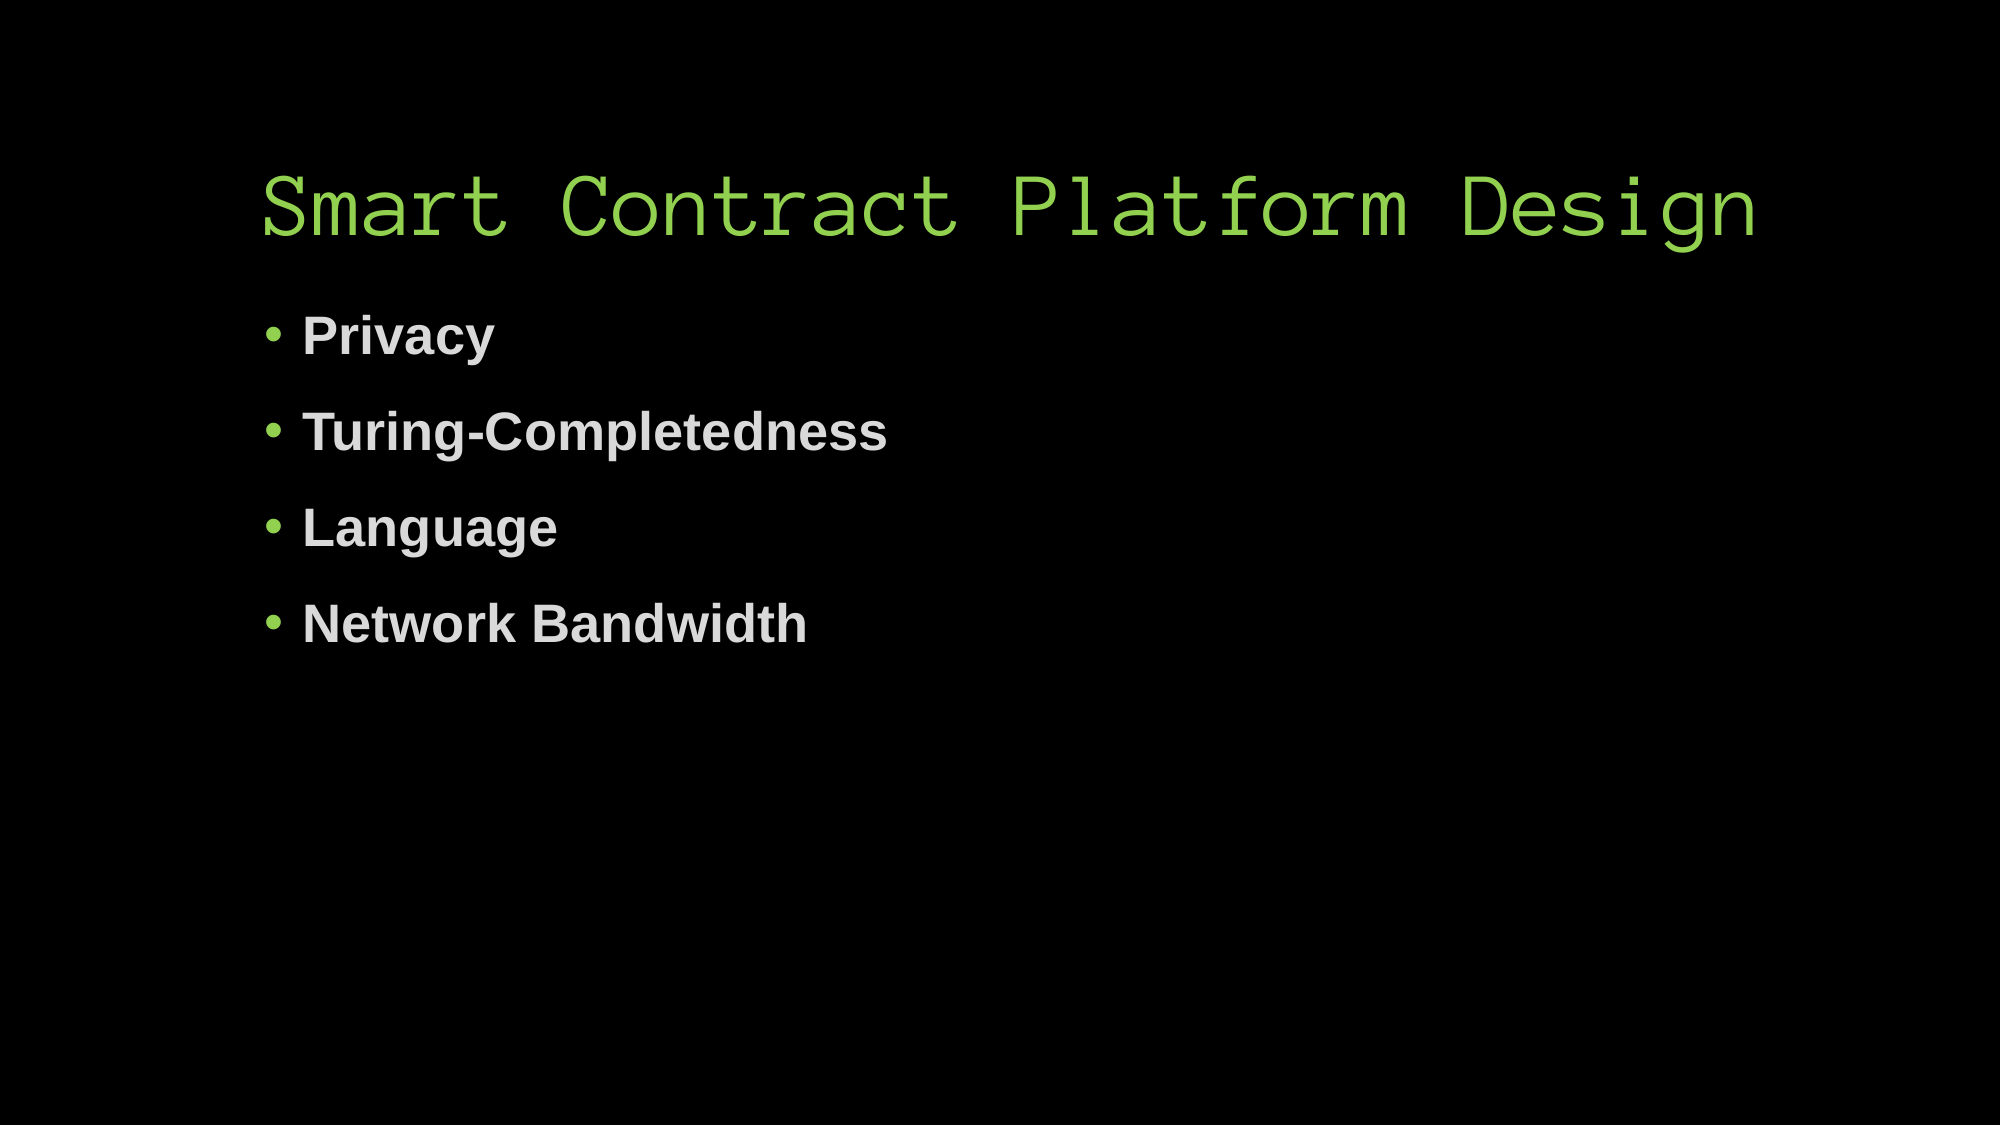

# Smart Contract Platform Design
Privacy
Turing-Completedness
Language
Network Bandwidth